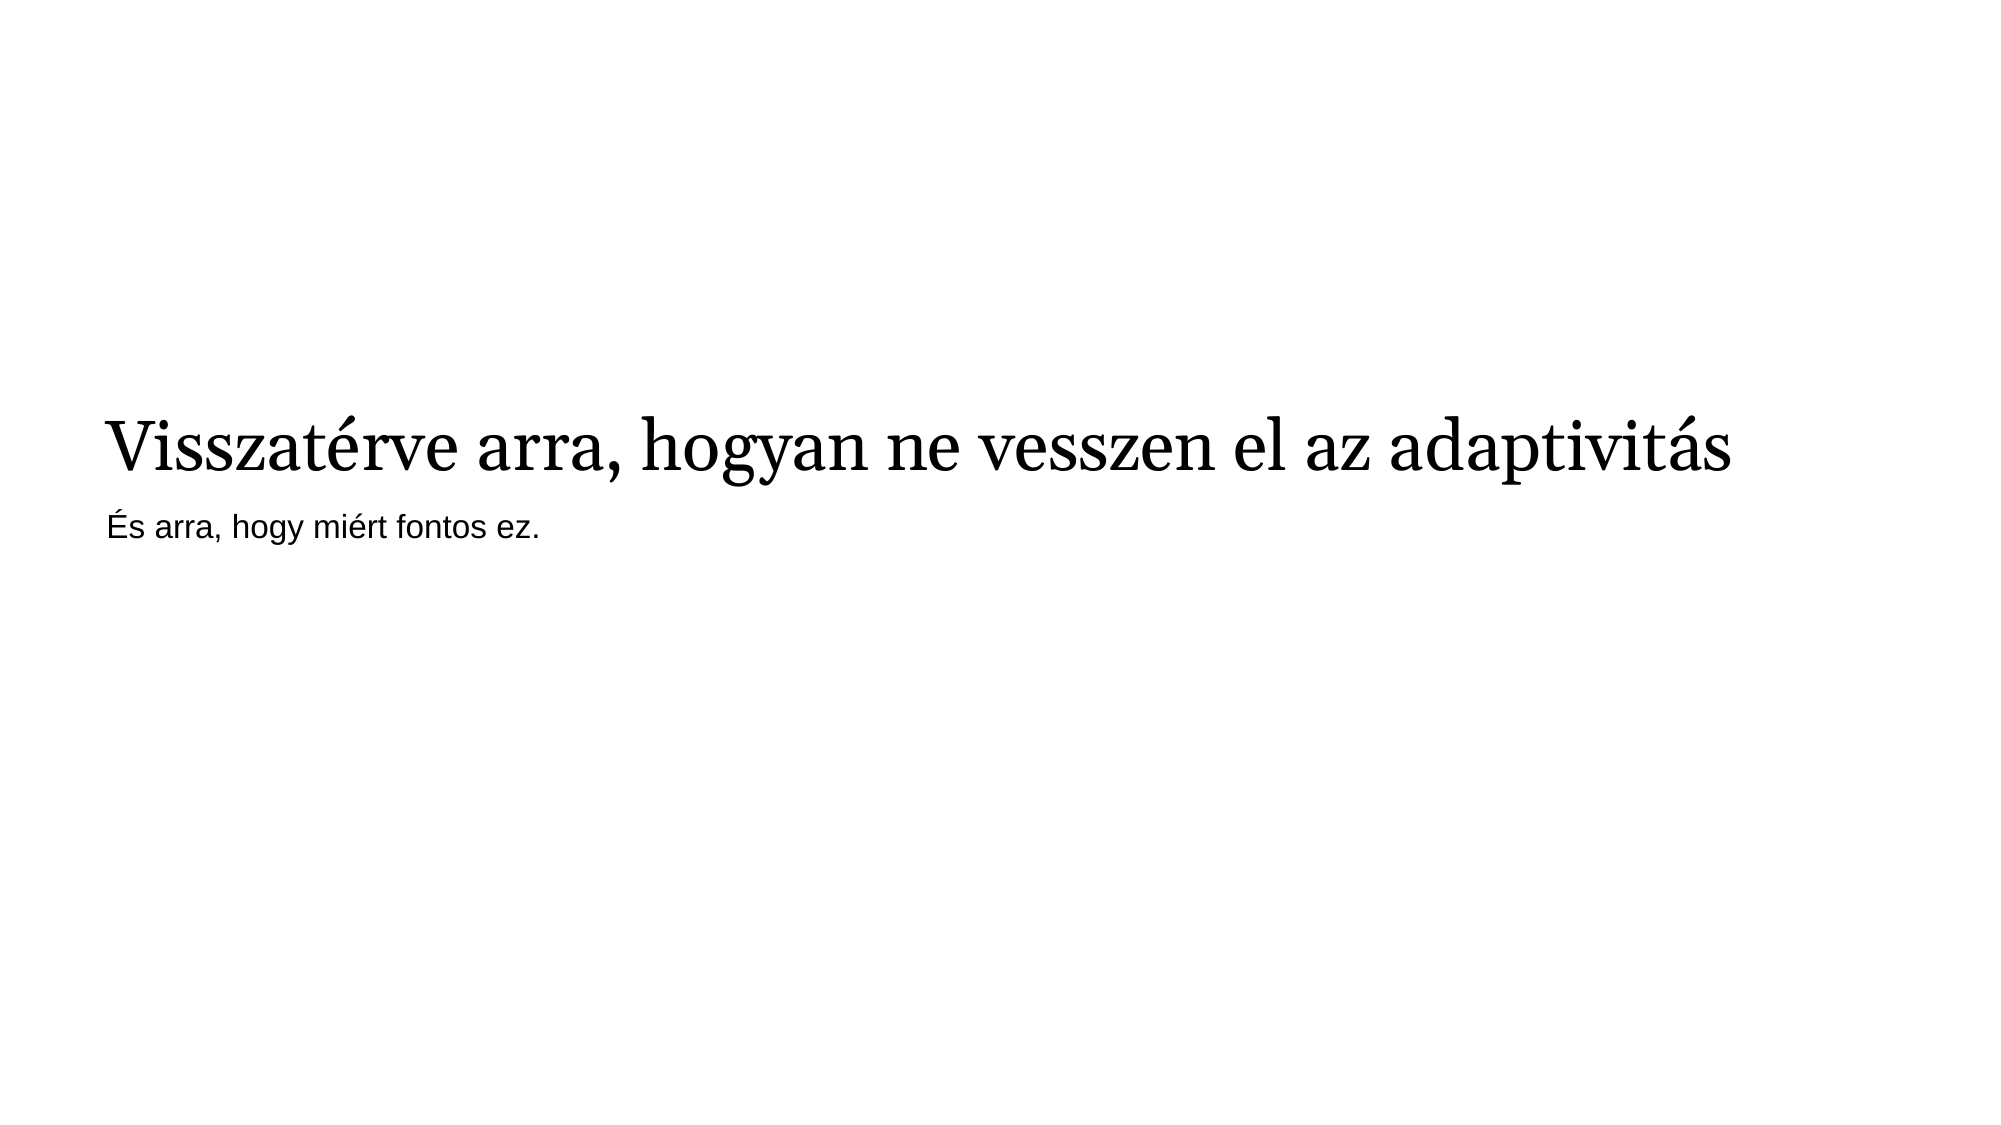

Visszatérve arra, hogyan ne vesszen el az adaptivitás
És arra, hogy miért fontos ez.